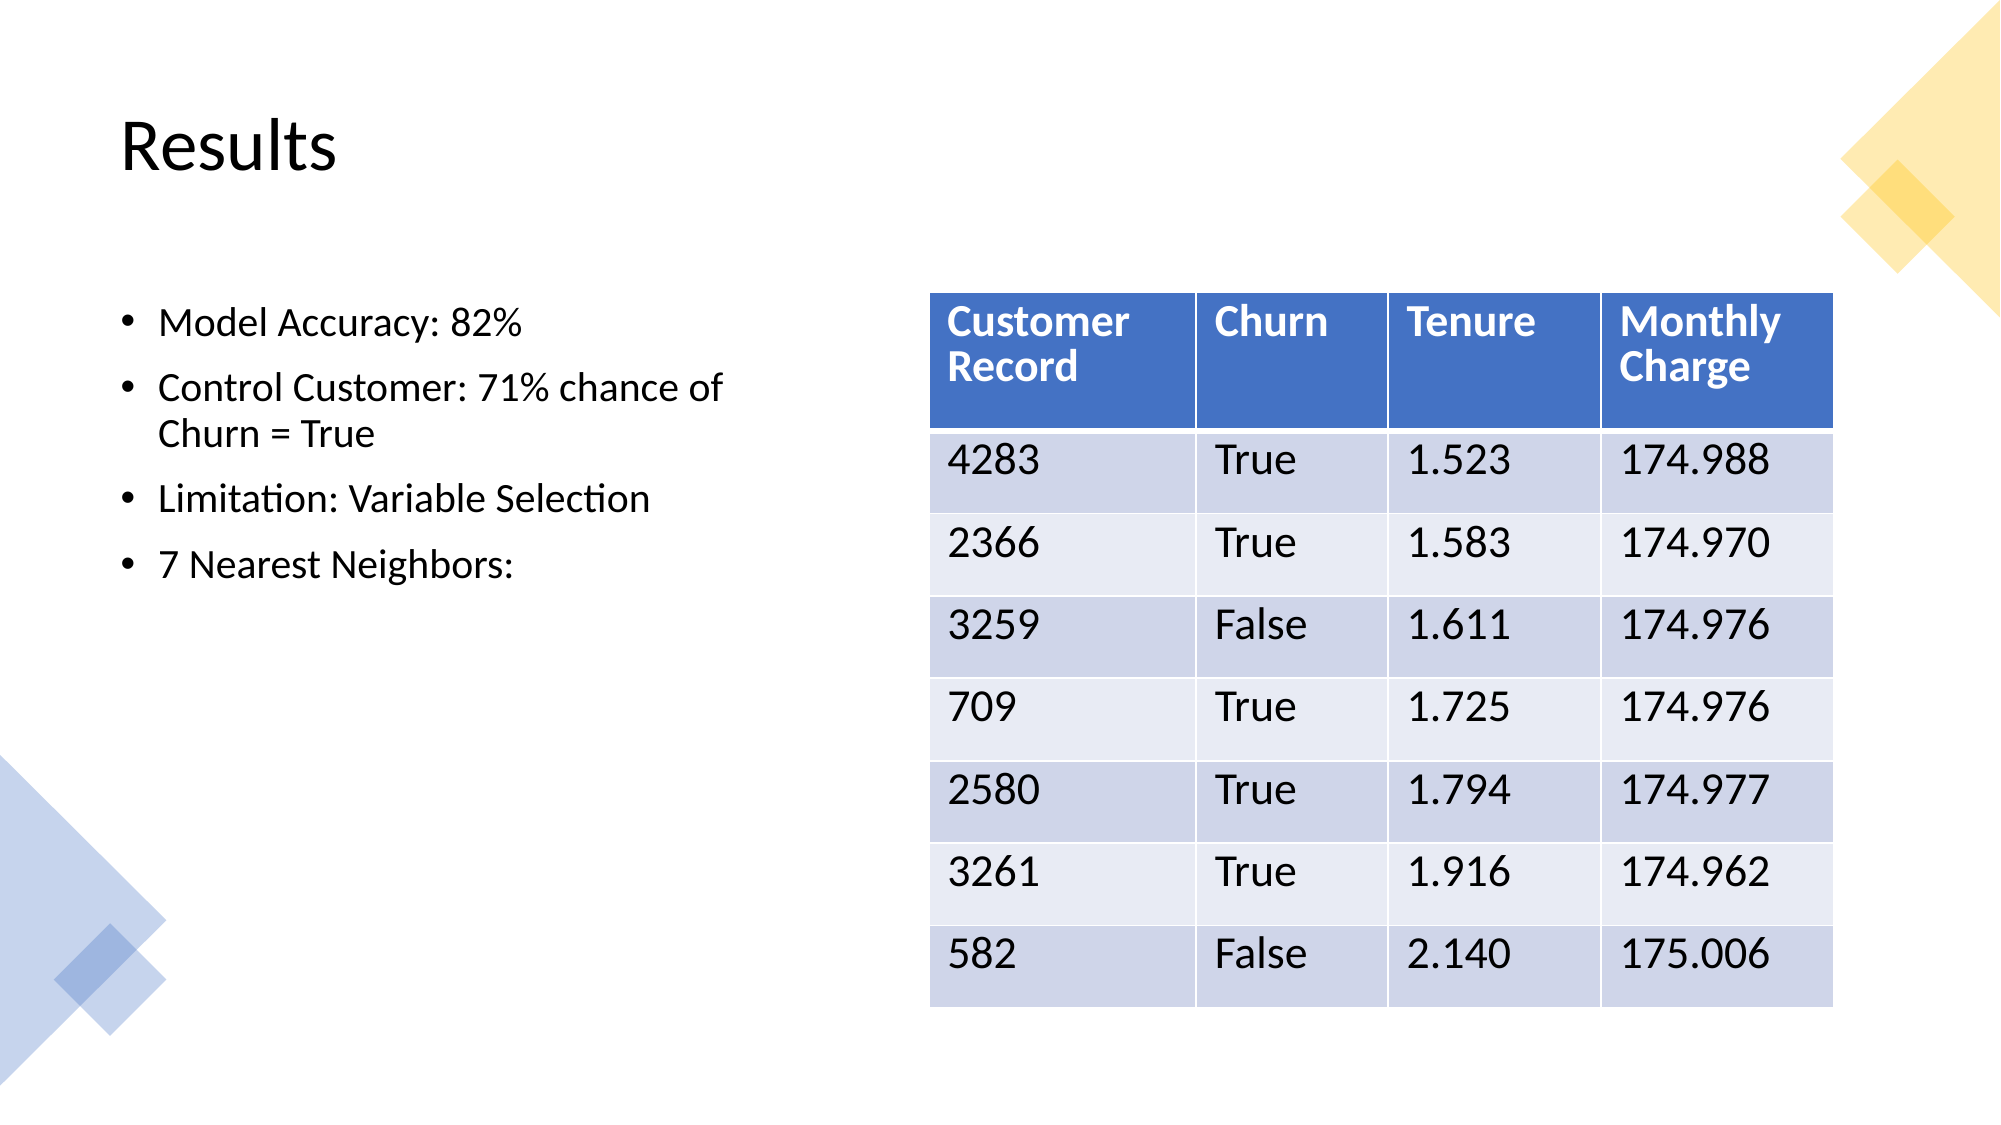

# Results
Model Accuracy: 82%
Control Customer: 71% chance of Churn = True
Limitation: Variable Selection
7 Nearest Neighbors:

| Customer Record | Churn | Tenure | Monthly Charge |
| --- | --- | --- | --- |
| 4283 | True | 1.523 | 174.988 |
| 2366 | True | 1.583 | 174.970 |
| 3259 | False | 1.611 | 174.976 |
| 709 | True | 1.725 | 174.976 |
| 2580 | True | 1.794 | 174.977 |
| 3261 | True | 1.916 | 174.962 |
| 582 | False | 2.140 | 175.006 |